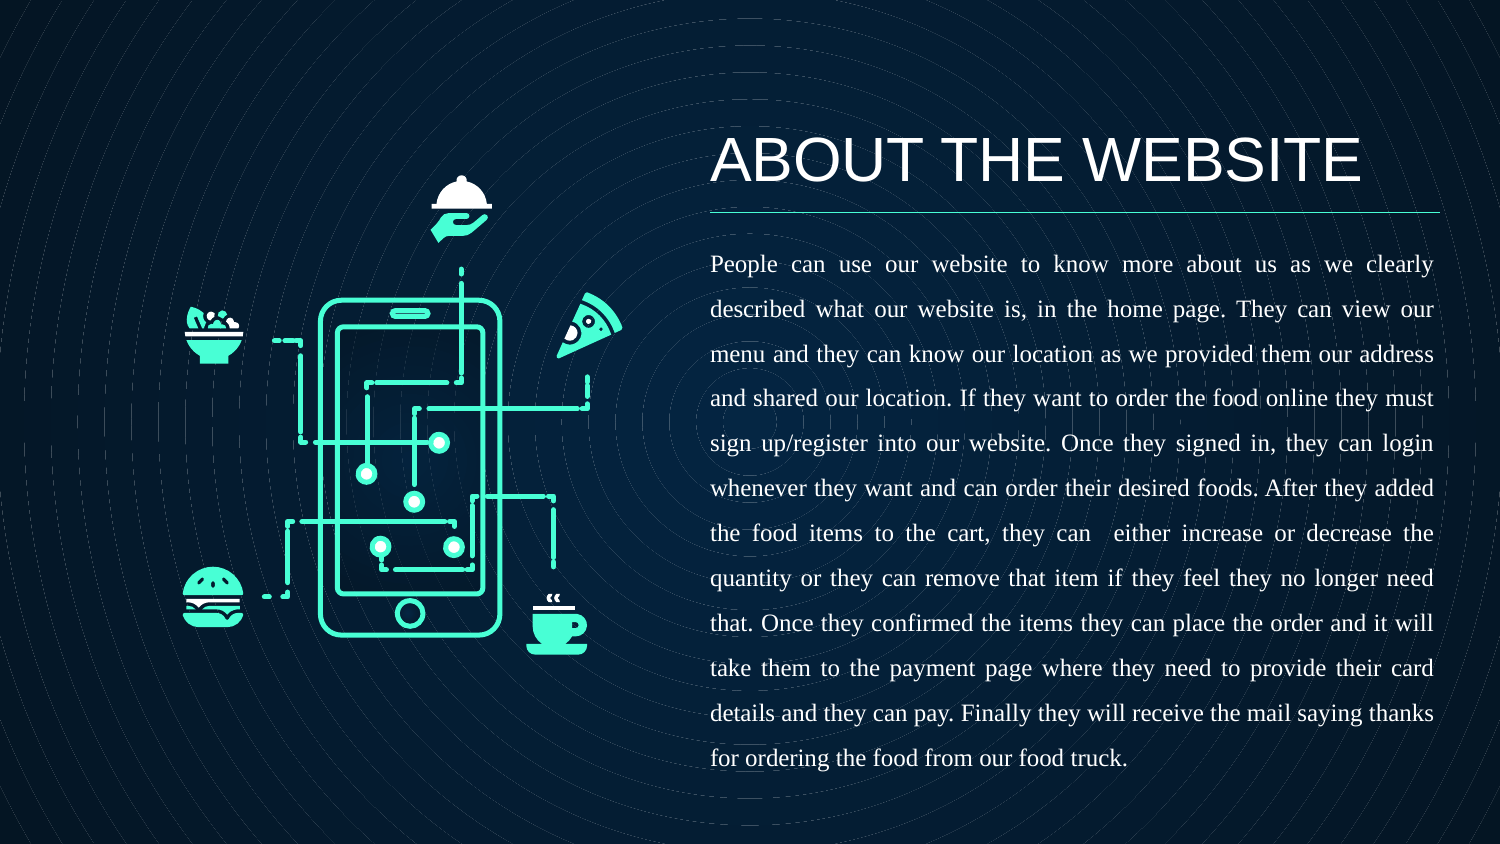

# ABOUT THE WEBSITE

People can use our website to know more about us as we clearly described what our website is, in the home page. They can view our menu and they can know our location as we provided them our address and shared our location. If they want to order the food online they must sign up/register into our website. Once they signed in, they can login whenever they want and can order their desired foods. After they added the food items to the cart, they can  either increase or decrease the quantity or they can remove that item if they feel they no longer need that. Once they confirmed the items they can place the order and it will take them to the payment page where they need to provide their card details and they can pay. Finally they will receive the mail saying thanks for ordering the food from our food truck.